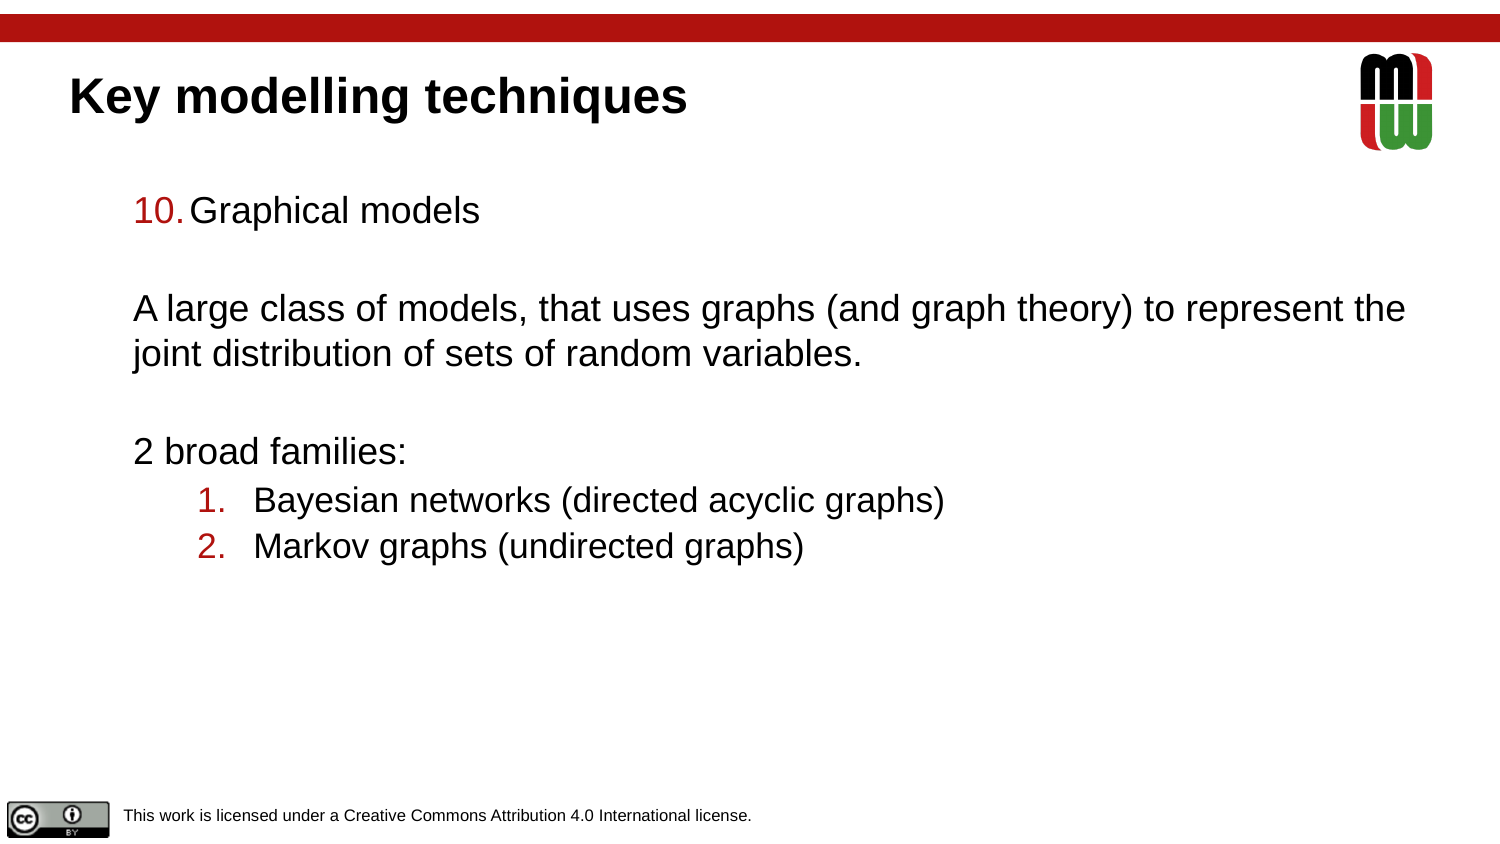

# Key modelling techniques
Graphical models

A large class of models, that uses graphs (and graph theory) to represent the joint distribution of sets of random variables.

2 broad families:
Bayesian networks (directed acyclic graphs)
Markov graphs (undirected graphs)